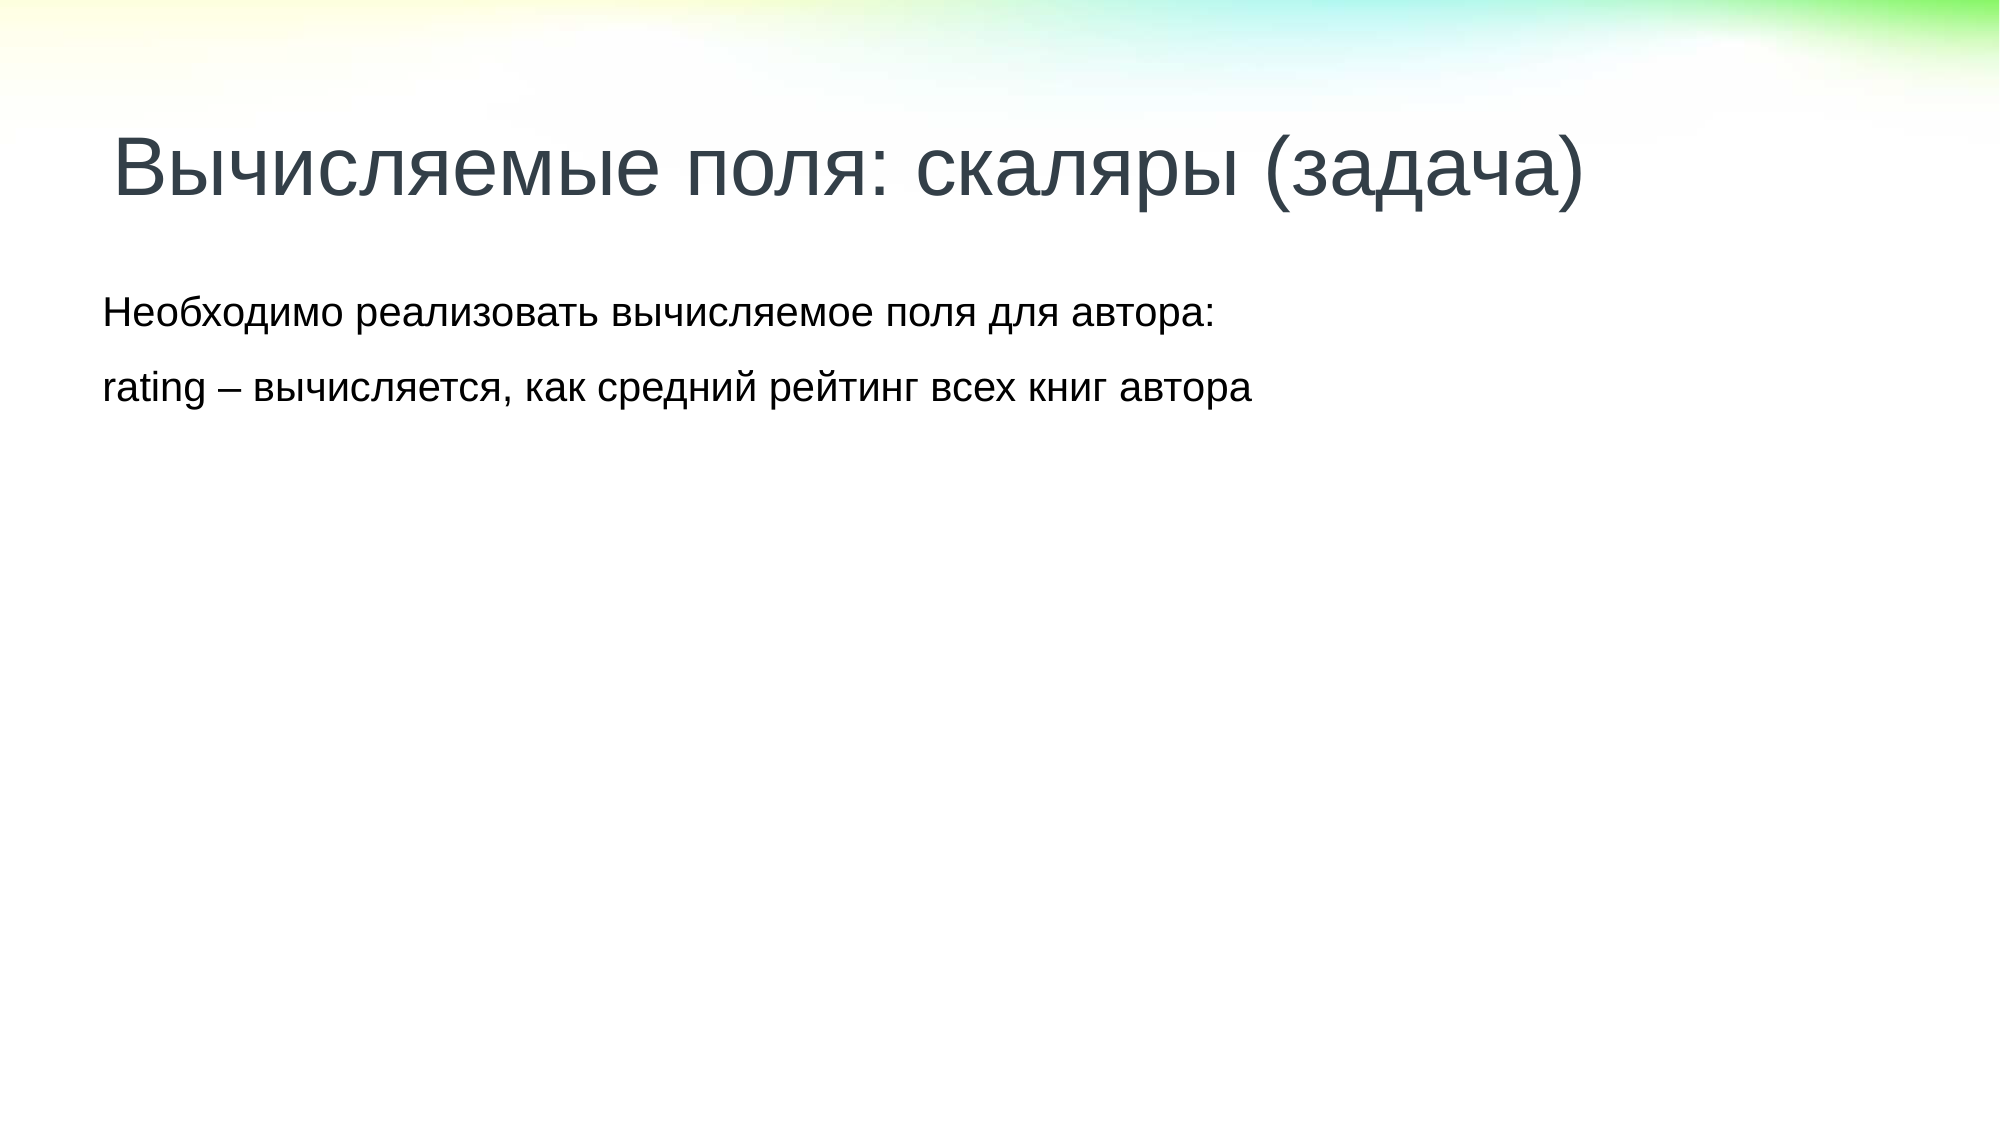

Вычисляемые поля: скаляры (задача)
Необходимо реализовать вычисляемое поля для автора:
rating – вычисляется, как средний рейтинг всех книг автора